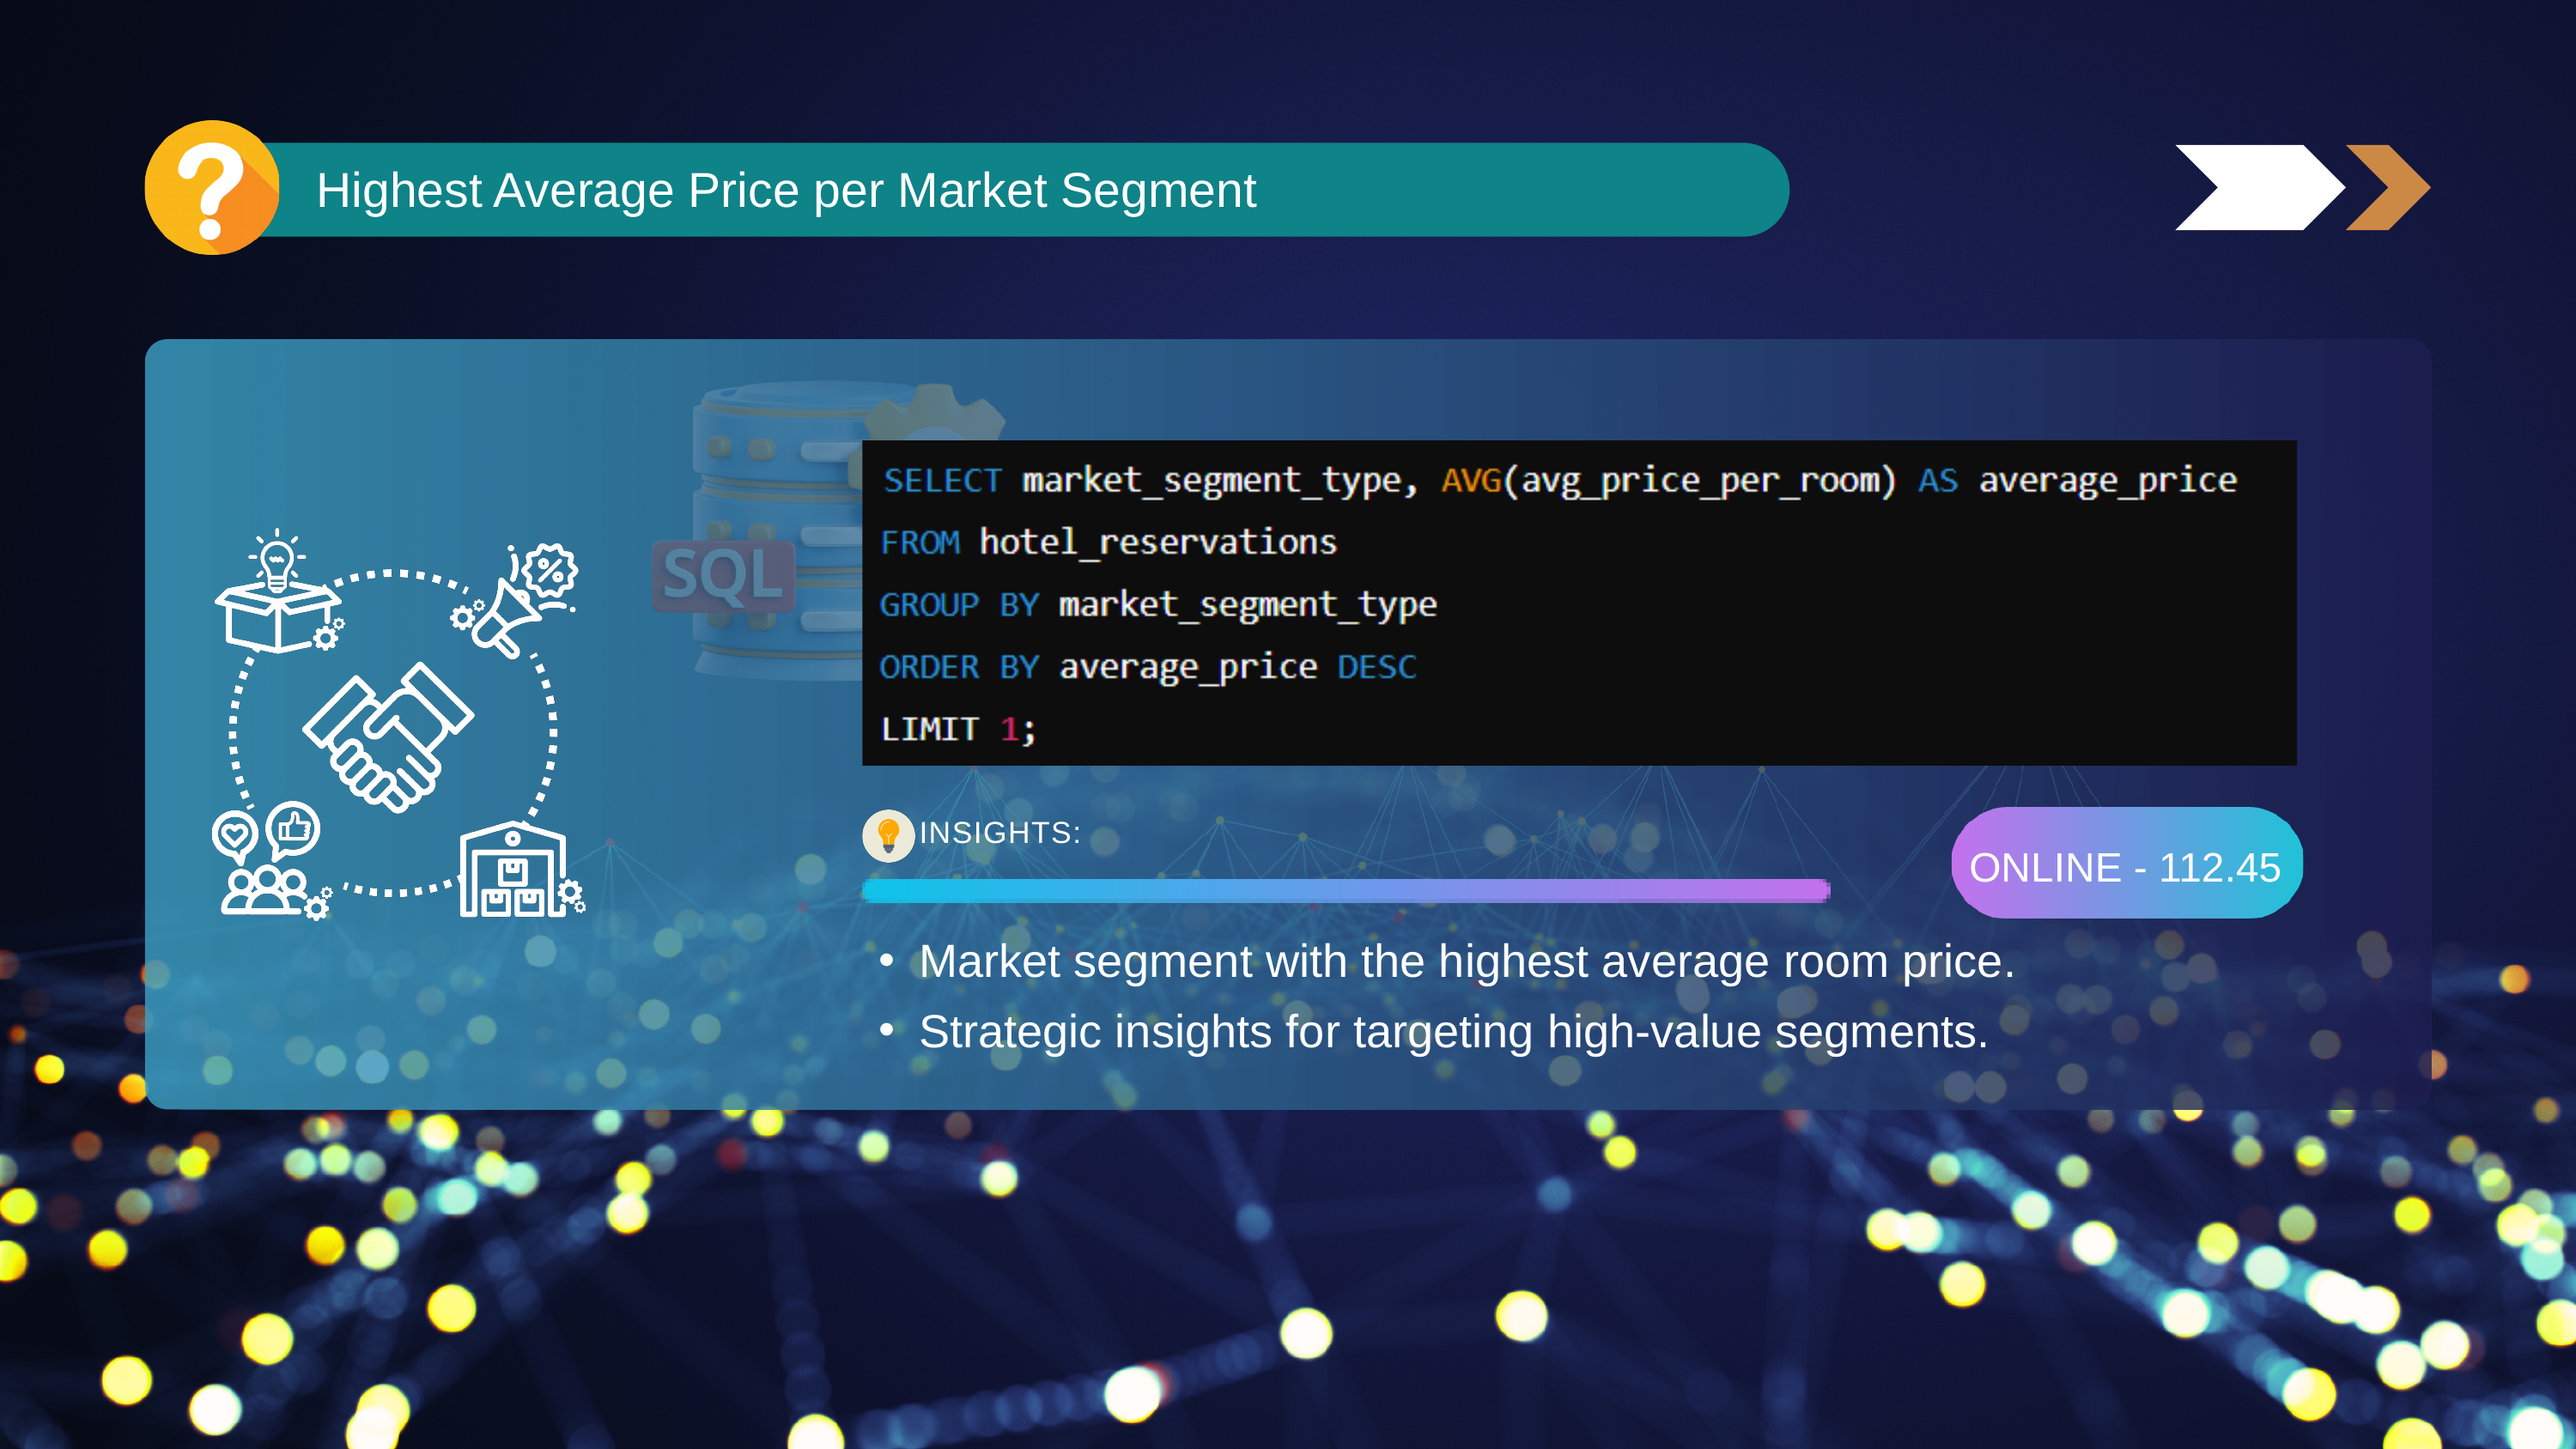

Highest Average Price per Market Segment

INSIGHTS:
ONLINE - 112.45

Market segment with the highest average room price.
Strategic insights for targeting high-value segments.